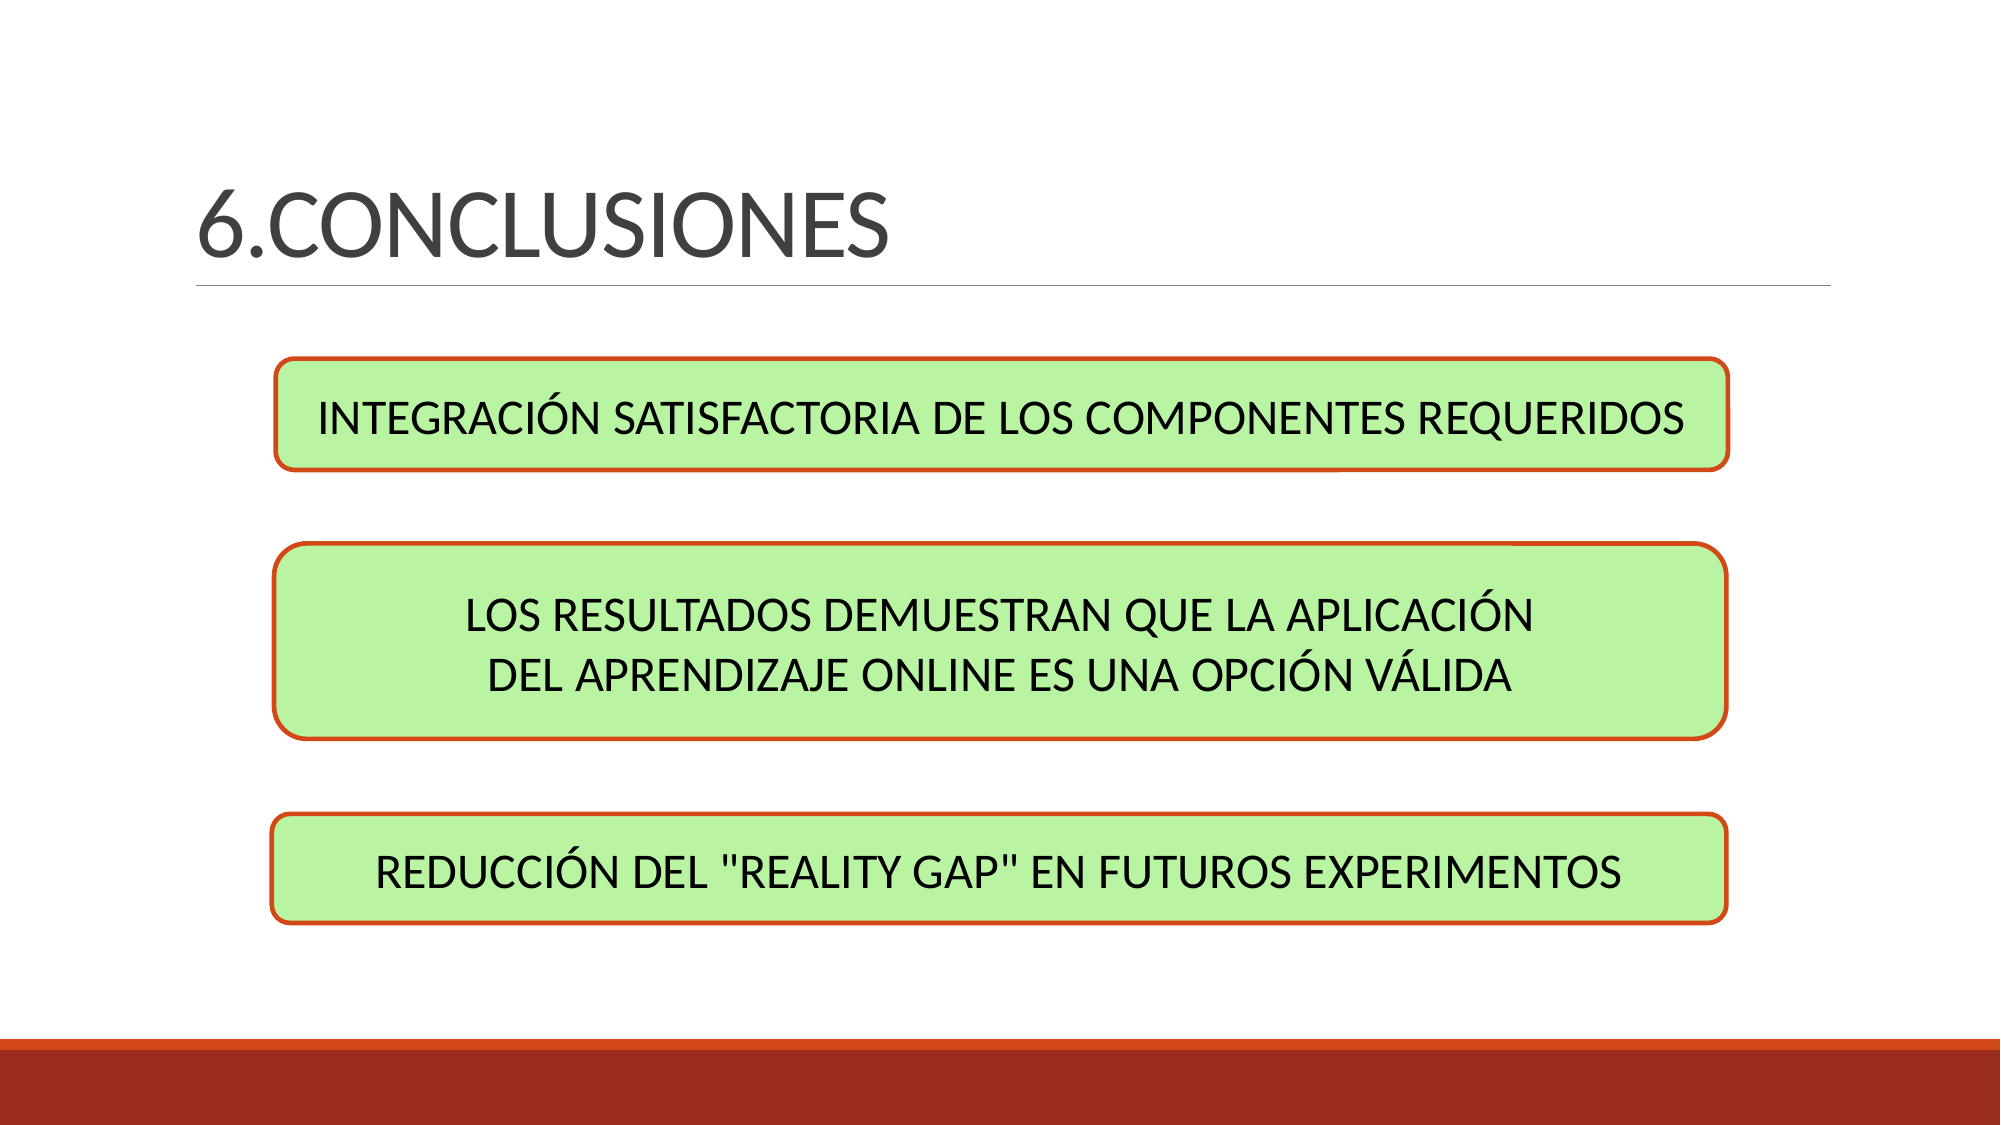

# 6.CONCLUSIONES

INTEGRACIÓN SATISFACTORIA DE LOS COMPONENTES REQUERIDOS
LOS RESULTADOS DEMUESTRAN QUE LA APLICACIÓN DEL APRENDIZAJE ONLINE ES UNA OPCIÓN VÁLIDA
REDUCCIÓN DEL "REALITY GAP" EN FUTUROS EXPERIMENTOS